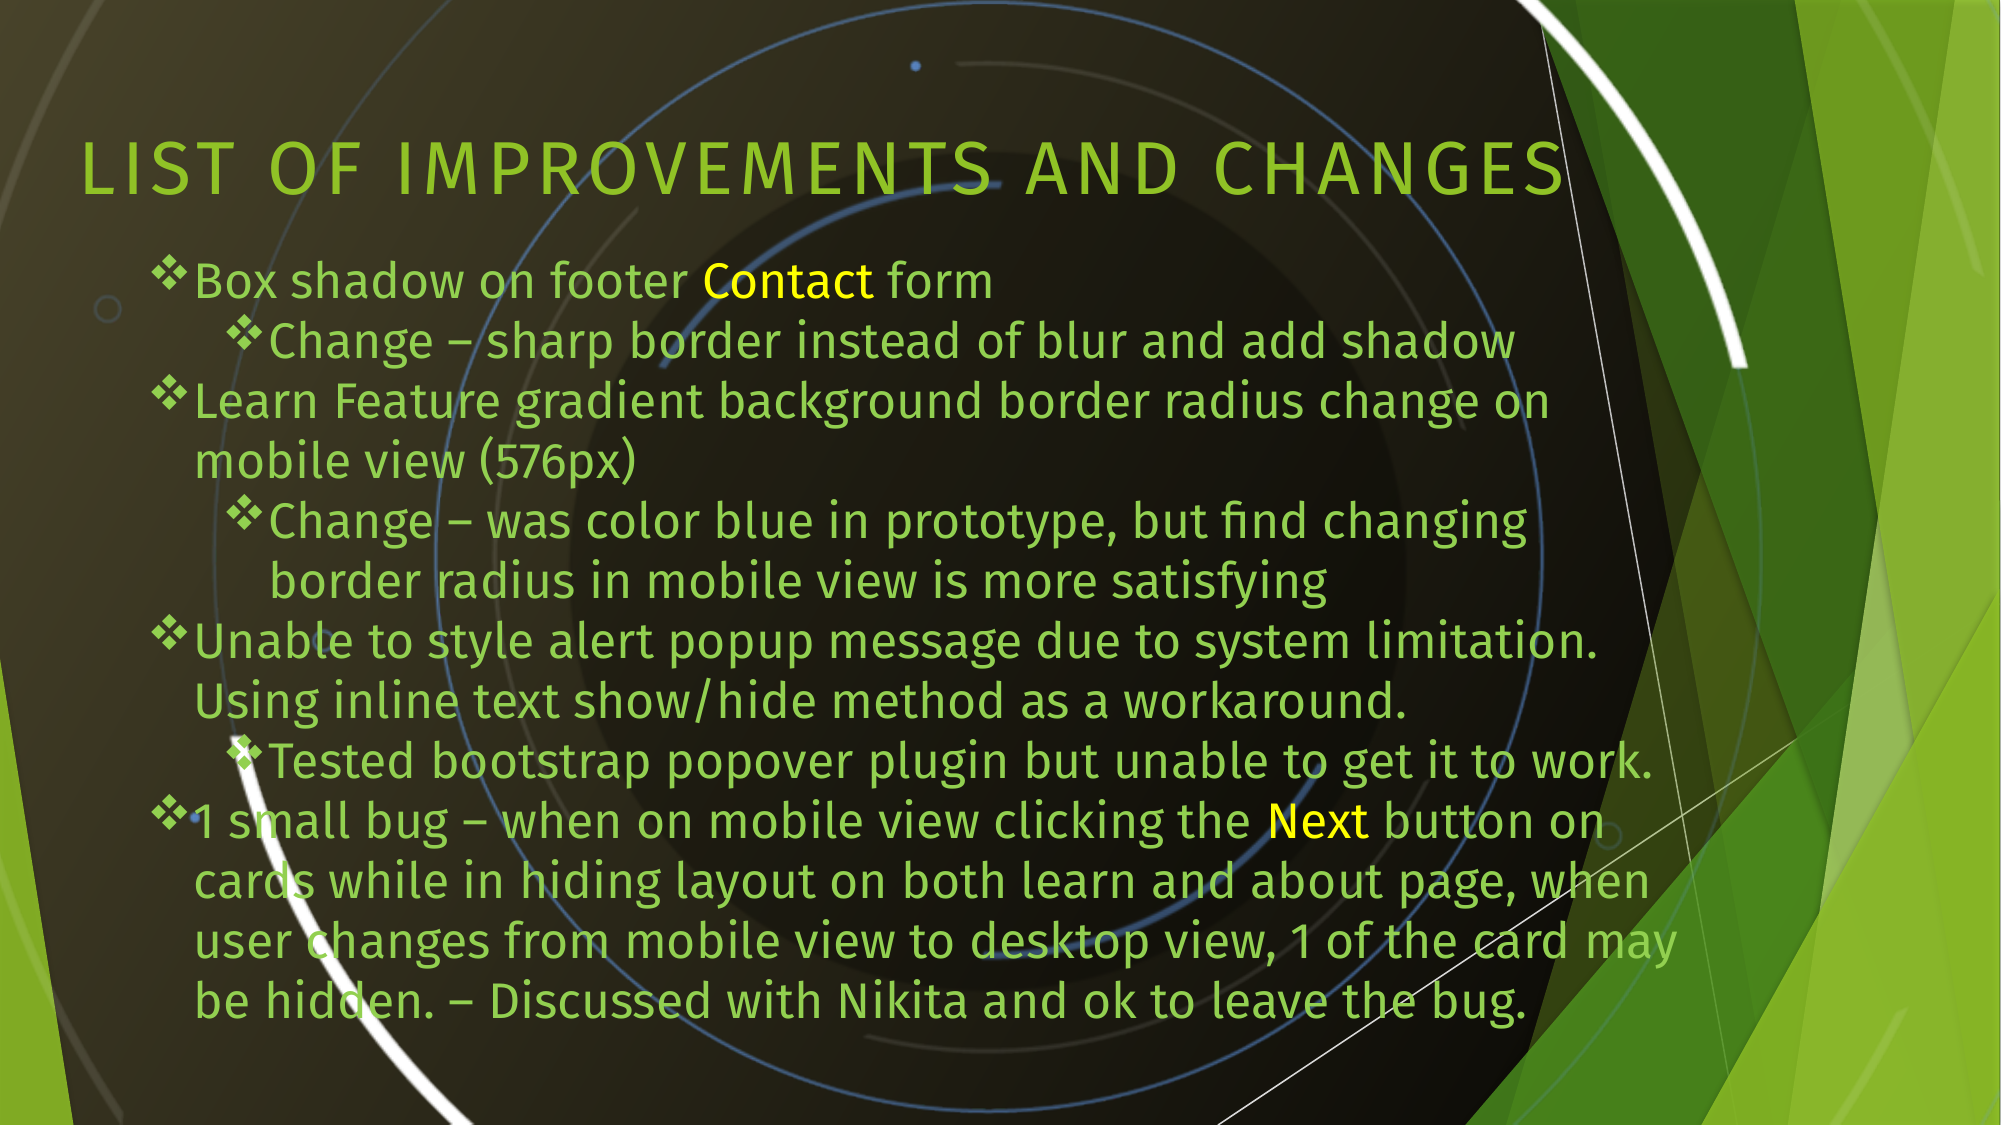

List of improvements and changes
Box shadow on footer Contact form
Change – sharp border instead of blur and add shadow
Learn Feature gradient background border radius change on mobile view (576px)
Change – was color blue in prototype, but find changing border radius in mobile view is more satisfying
Unable to style alert popup message due to system limitation. Using inline text show/hide method as a workaround.
Tested bootstrap popover plugin but unable to get it to work.
1 small bug – when on mobile view clicking the Next button on cards while in hiding layout on both learn and about page, when user changes from mobile view to desktop view, 1 of the card may be hidden. – Discussed with Nikita and ok to leave the bug.